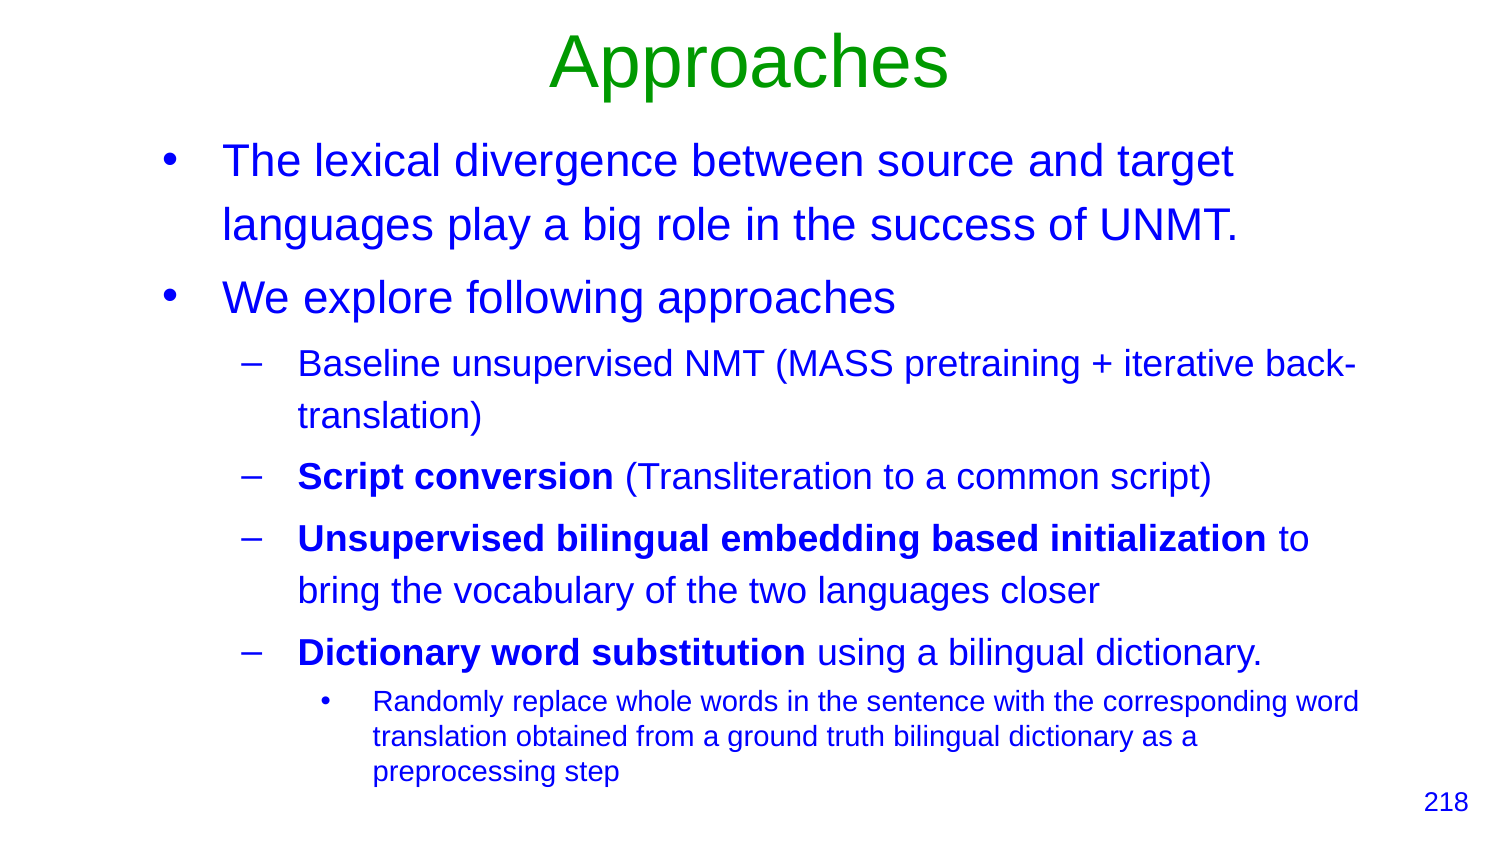

# Approaches
The lexical divergence between source and target languages play a big role in the success of UNMT.
We explore following approaches
Baseline unsupervised NMT (MASS pretraining + iterative back-translation)
Script conversion (Transliteration to a common script)
Unsupervised bilingual embedding based initialization to bring the vocabulary of the two languages closer
Dictionary word substitution using a bilingual dictionary.
Randomly replace whole words in the sentence with the corresponding word translation obtained from a ground truth bilingual dictionary as a preprocessing step
218